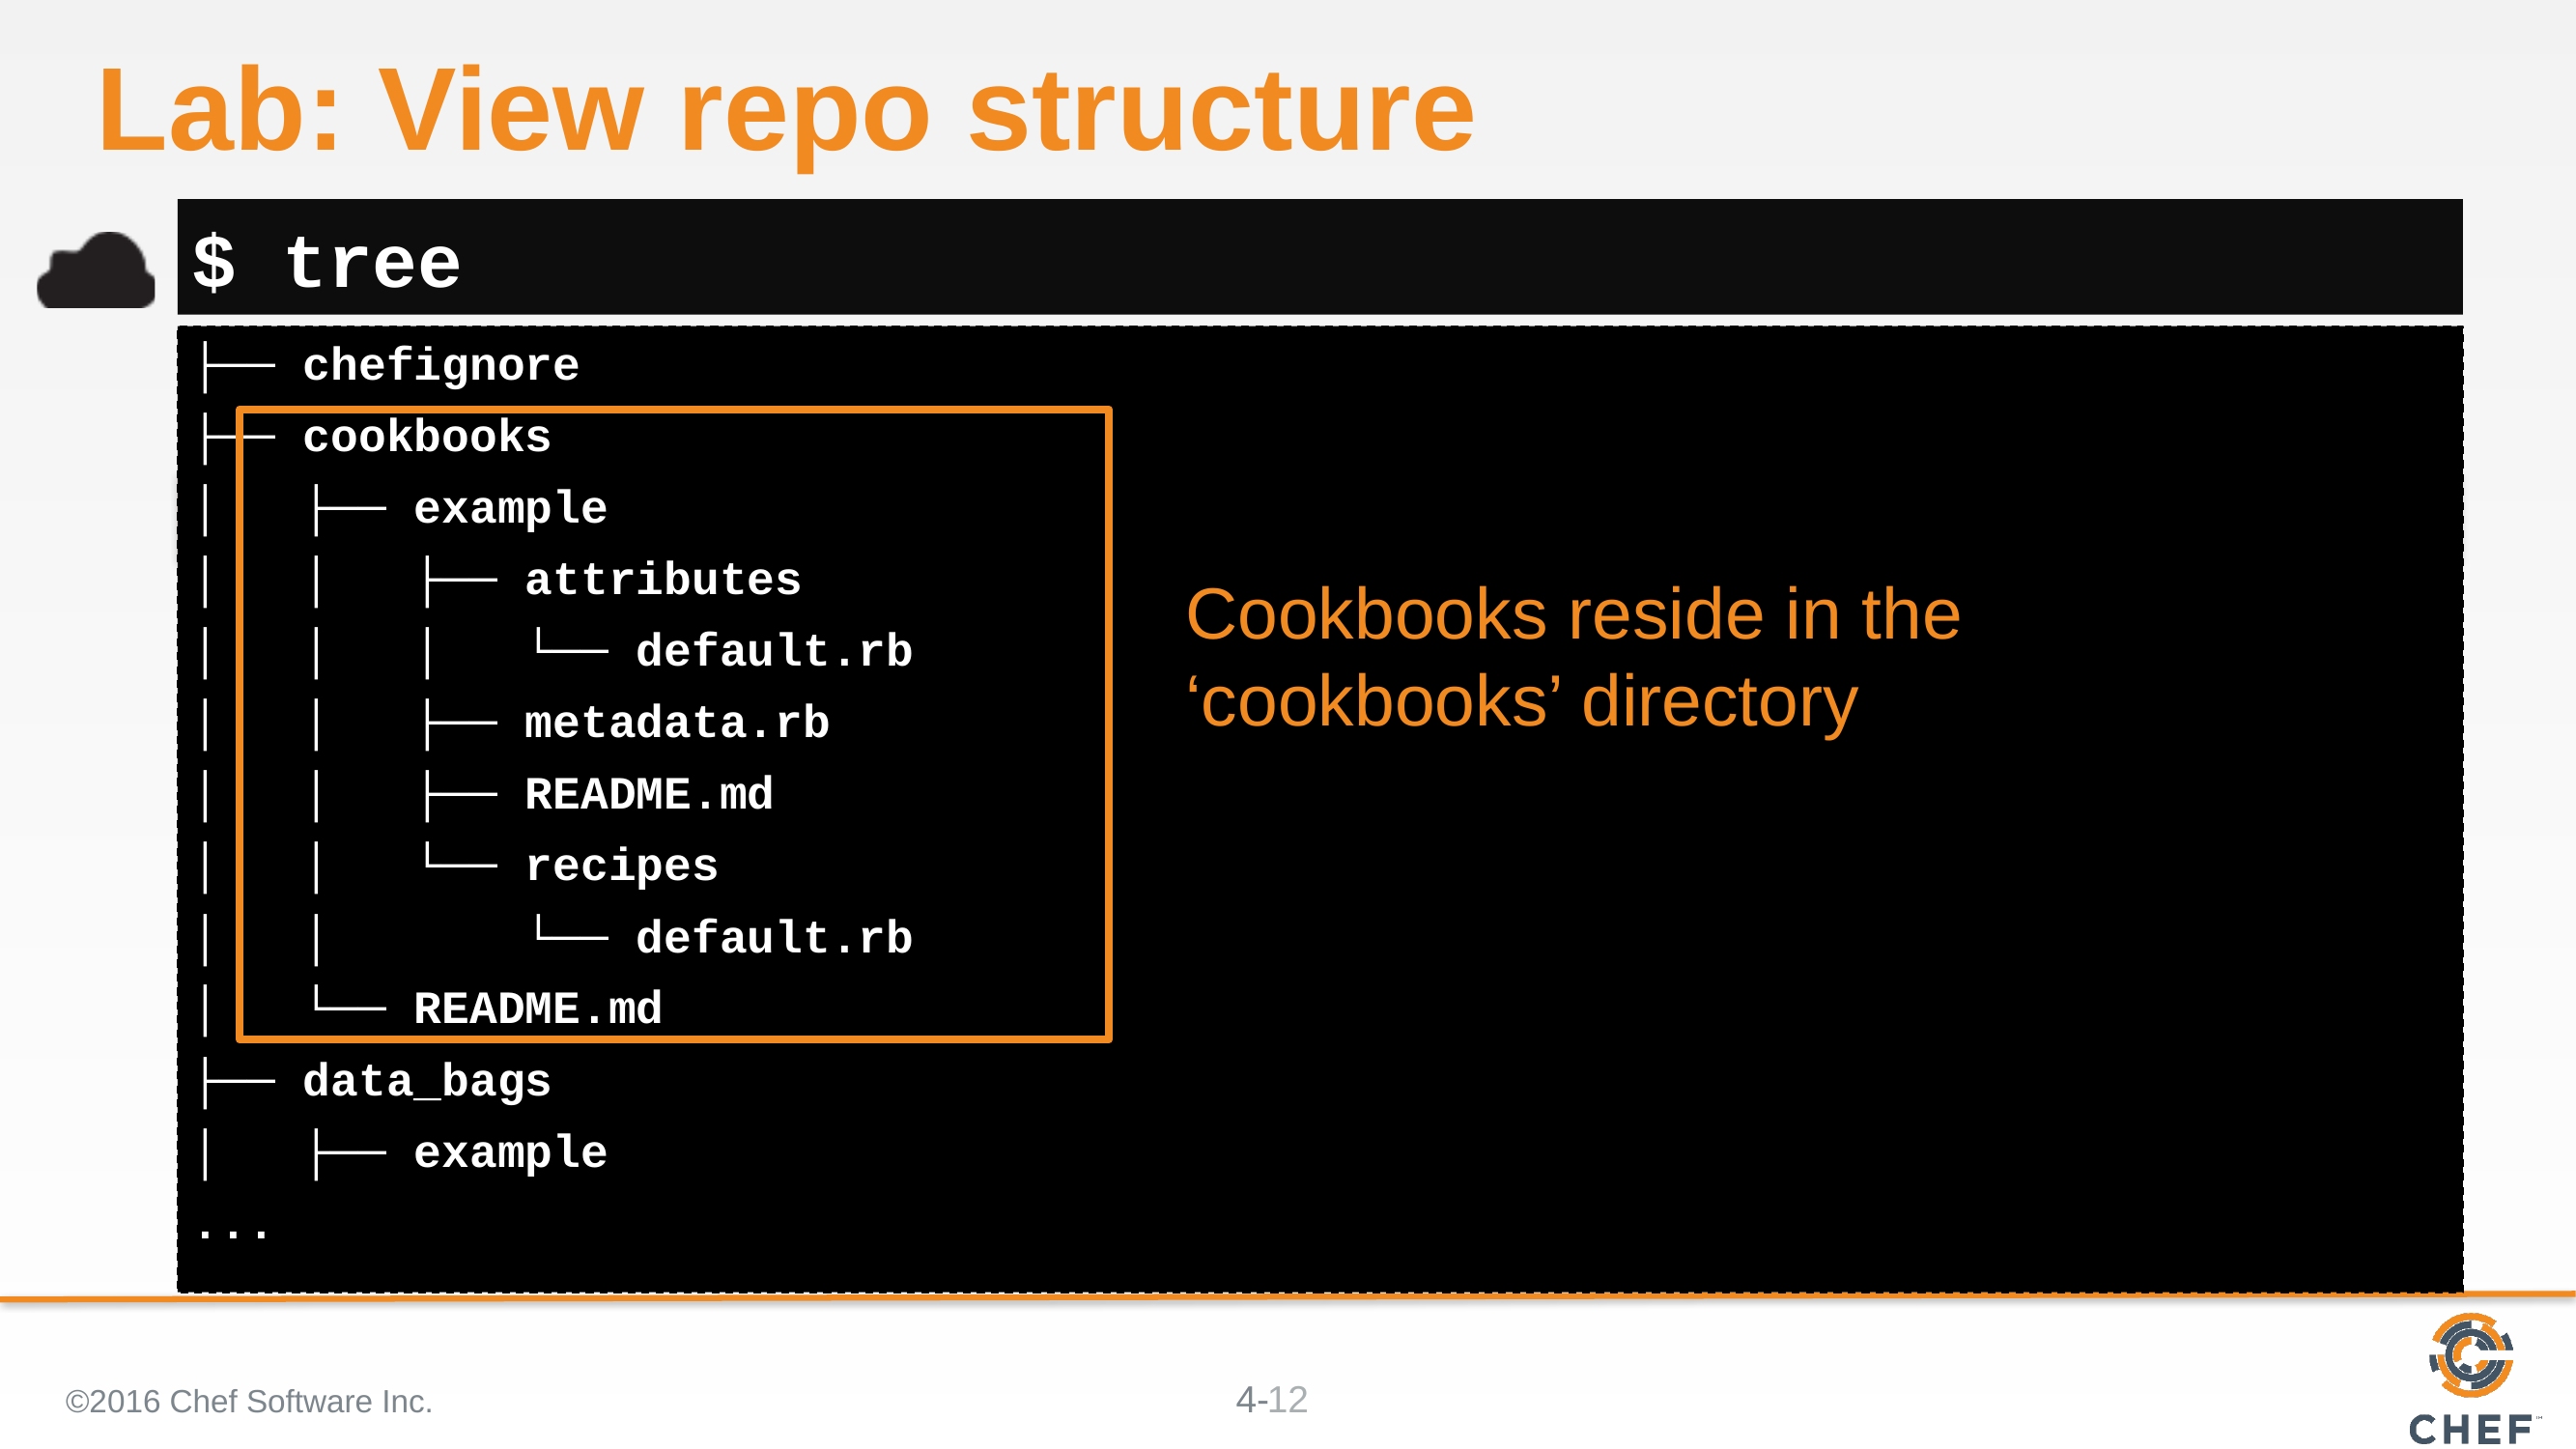

# Lab: View repo structure
$ tree
├── chefignore
├── cookbooks
│   ├── example
│   │   ├── attributes
│   │   │   └── default.rb
│   │   ├── metadata.rb
│   │   ├── README.md
│   │   └── recipes
│   │       └── default.rb
│   └── README.md
├── data_bags
│   ├── example
...

Cookbooks reside in the ‘cookbooks’ directory
©2016 Chef Software Inc.
12